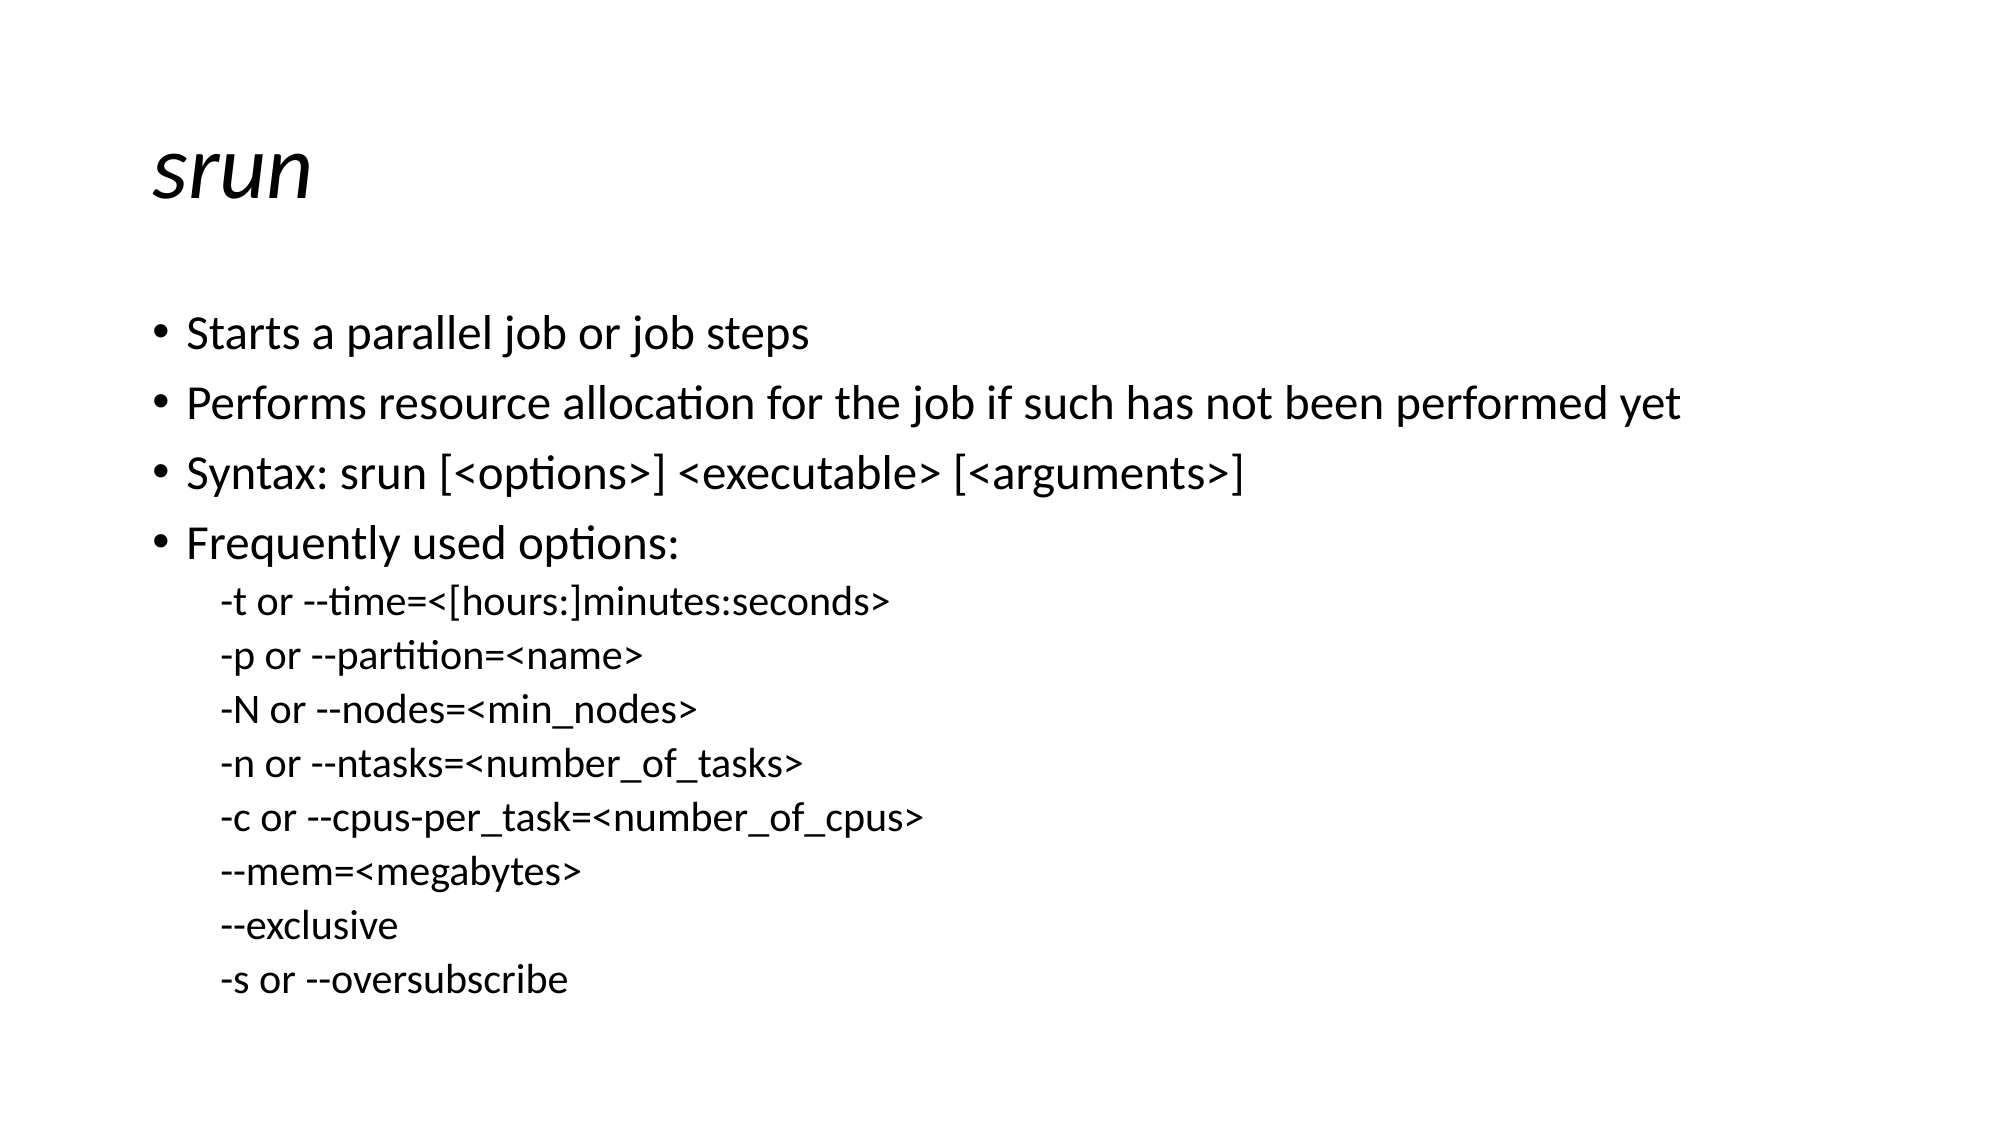

# srun
Starts a parallel job or job steps
Performs resource allocation for the job if such has not been performed yet
Syntax: srun [<options>] <executable> [<arguments>]
Frequently used options:
-t or --time=<[hours:]minutes:seconds>
-p or --partition=<name>
-N or --nodes=<min_nodes>
-n or --ntasks=<number_of_tasks>
-c or --cpus-per_task=<number_of_cpus>
--mem=<megabytes>
--exclusive
-s or --oversubscribe